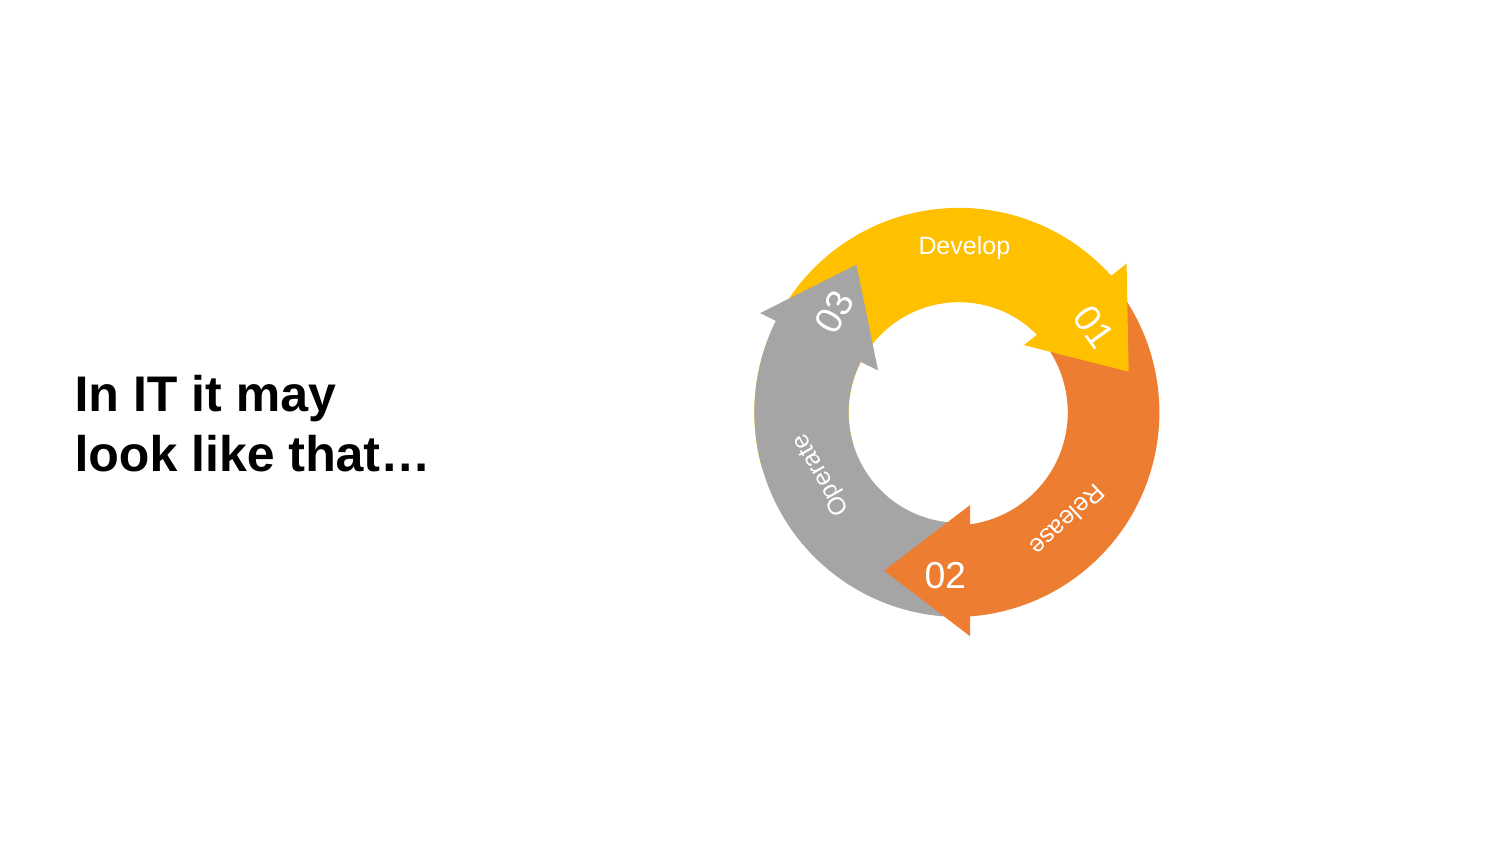

01
Release
Develop
02

03
Operate
In IT it may look like that…